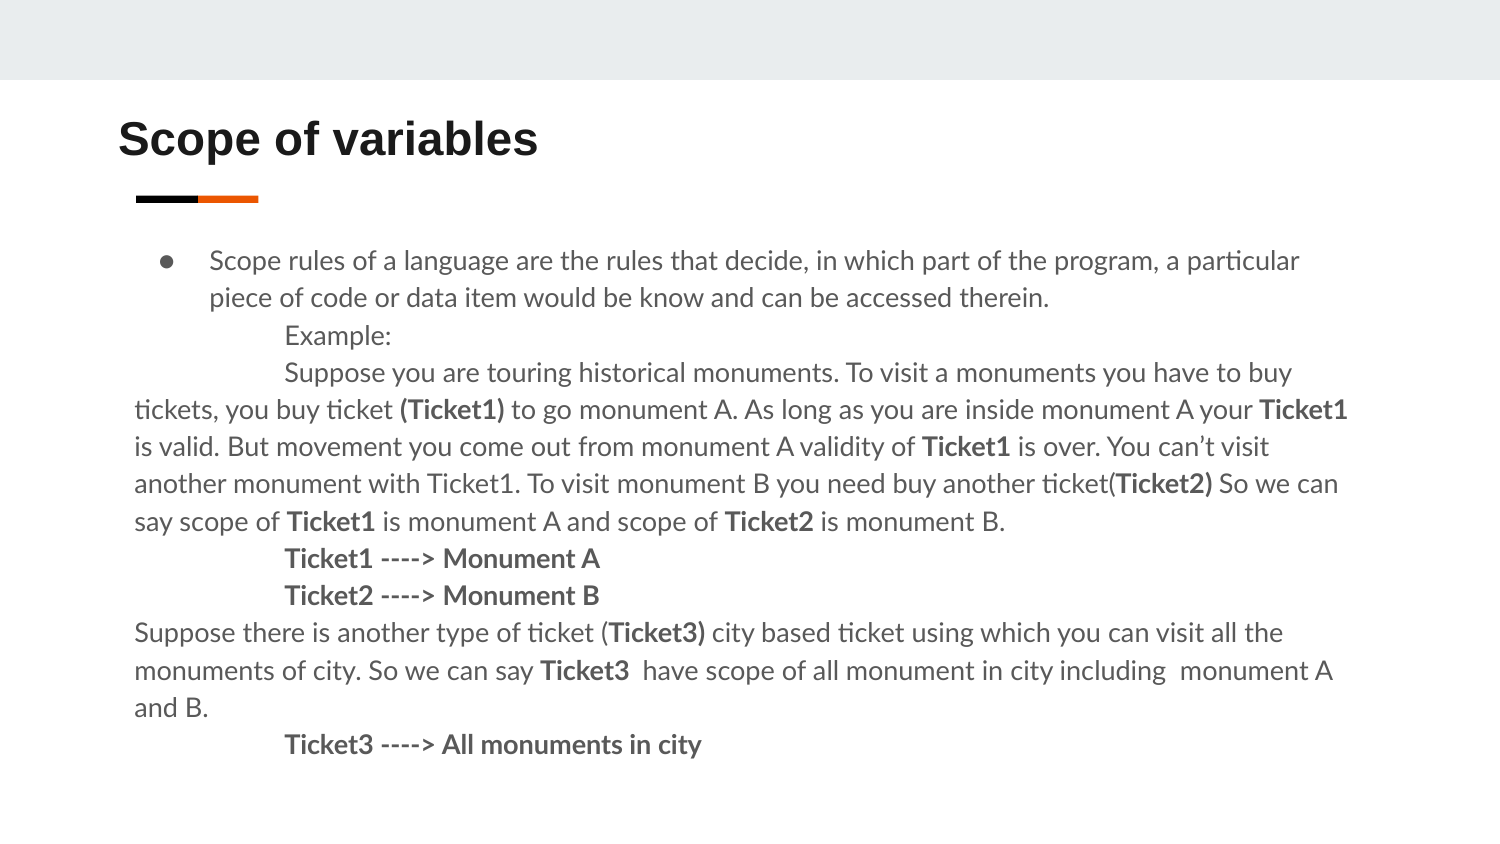

Scope of variables
Scope rules of a language are the rules that decide, in which part of the program, a particular piece of code or data item would be know and can be accessed therein.
 	Example:
	Suppose you are touring historical monuments. To visit a monuments you have to buy tickets, you buy ticket (Ticket1) to go monument A. As long as you are inside monument A your Ticket1 is valid. But movement you come out from monument A validity of Ticket1 is over. You can’t visit another monument with Ticket1. To visit monument B you need buy another ticket(Ticket2) So we can say scope of Ticket1 is monument A and scope of Ticket2 is monument B.
	Ticket1 ----> Monument A
	Ticket2 ----> Monument B
Suppose there is another type of ticket (Ticket3) city based ticket using which you can visit all the monuments of city. So we can say Ticket3  have scope of all monument in city including  monument A and B.
	Ticket3 ----> All monuments in city